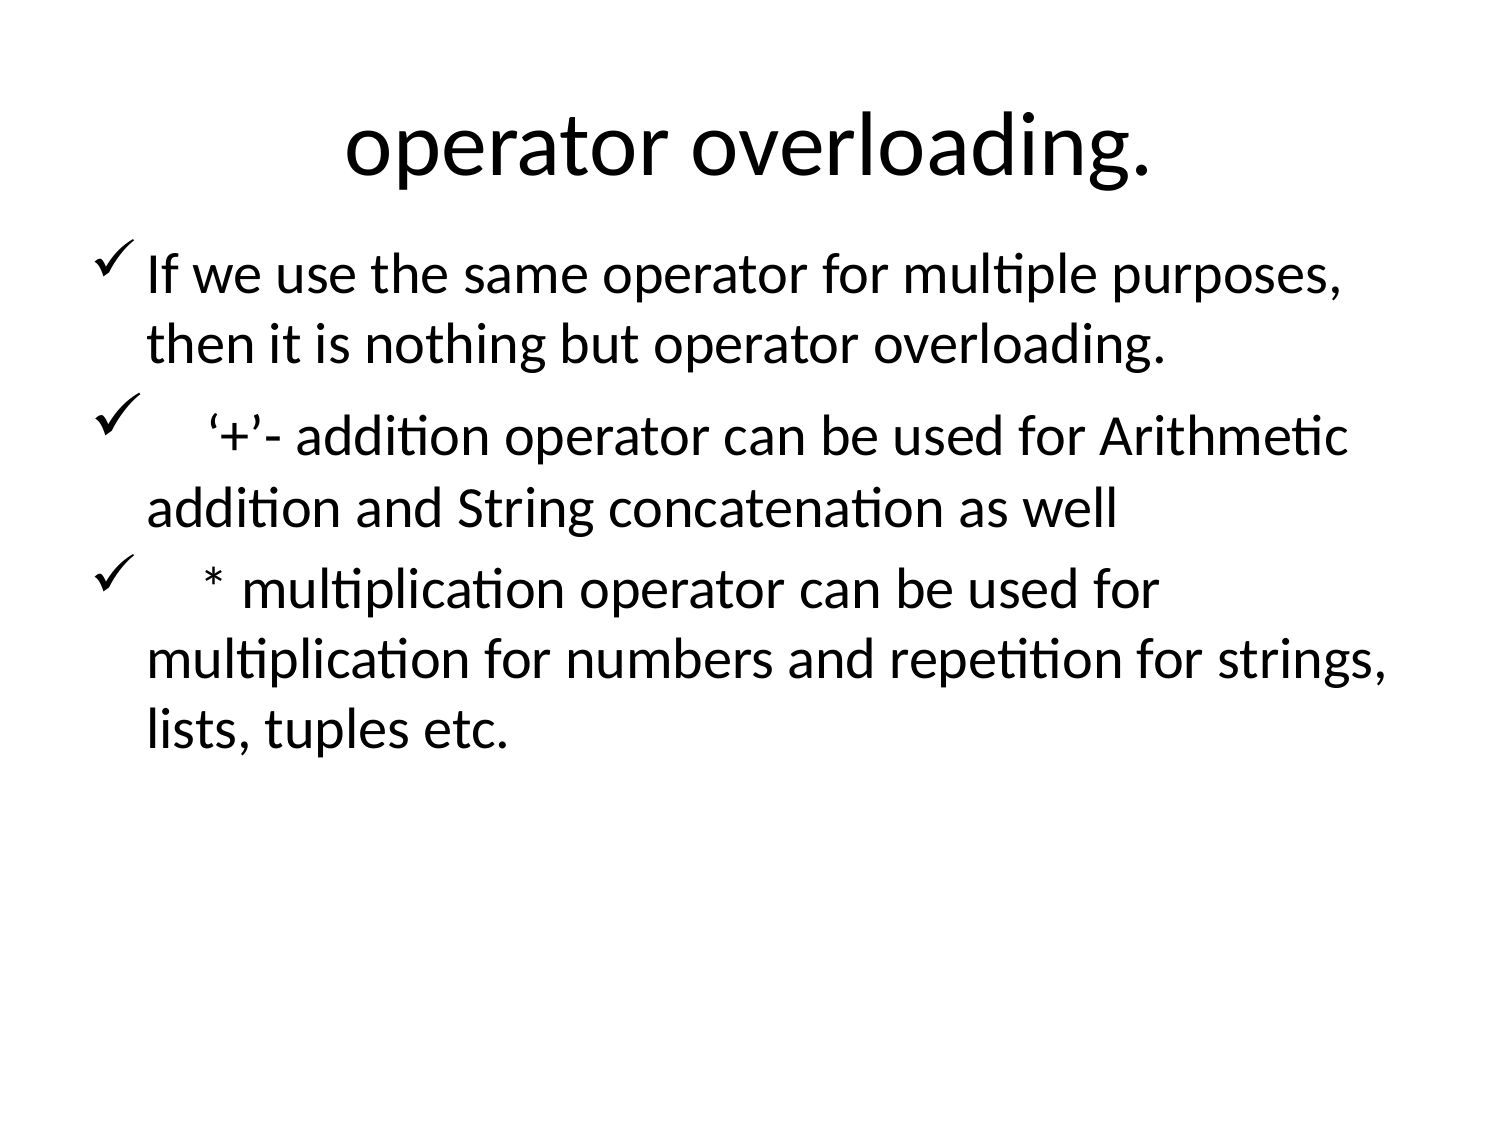

# operator overloading.
If we use the same operator for multiple purposes, then it is nothing but operator overloading.
    ‘+’- addition operator can be used for Arithmetic addition and String concatenation as well
    * multiplication operator can be used for multiplication for numbers and repetition for strings, lists, tuples etc.